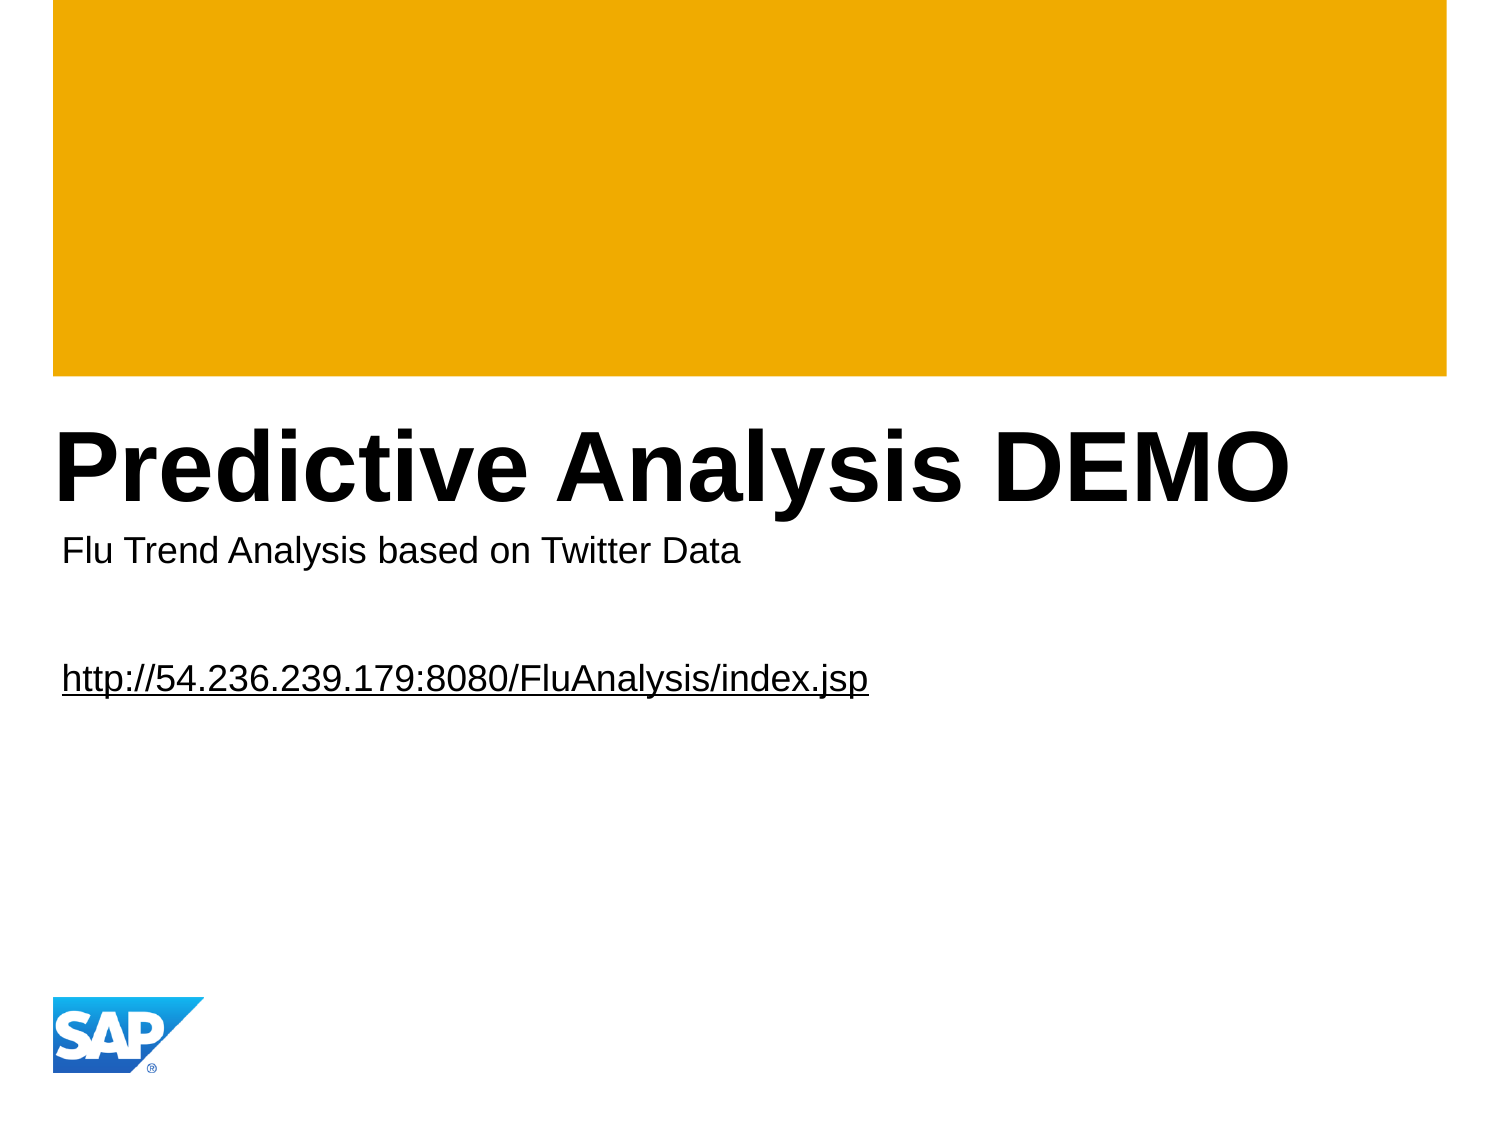

# Predictive Analysis DEMO
Flu Trend Analysis based on Twitter Data

http://54.236.239.179:8080/FluAnalysis/index.jsp